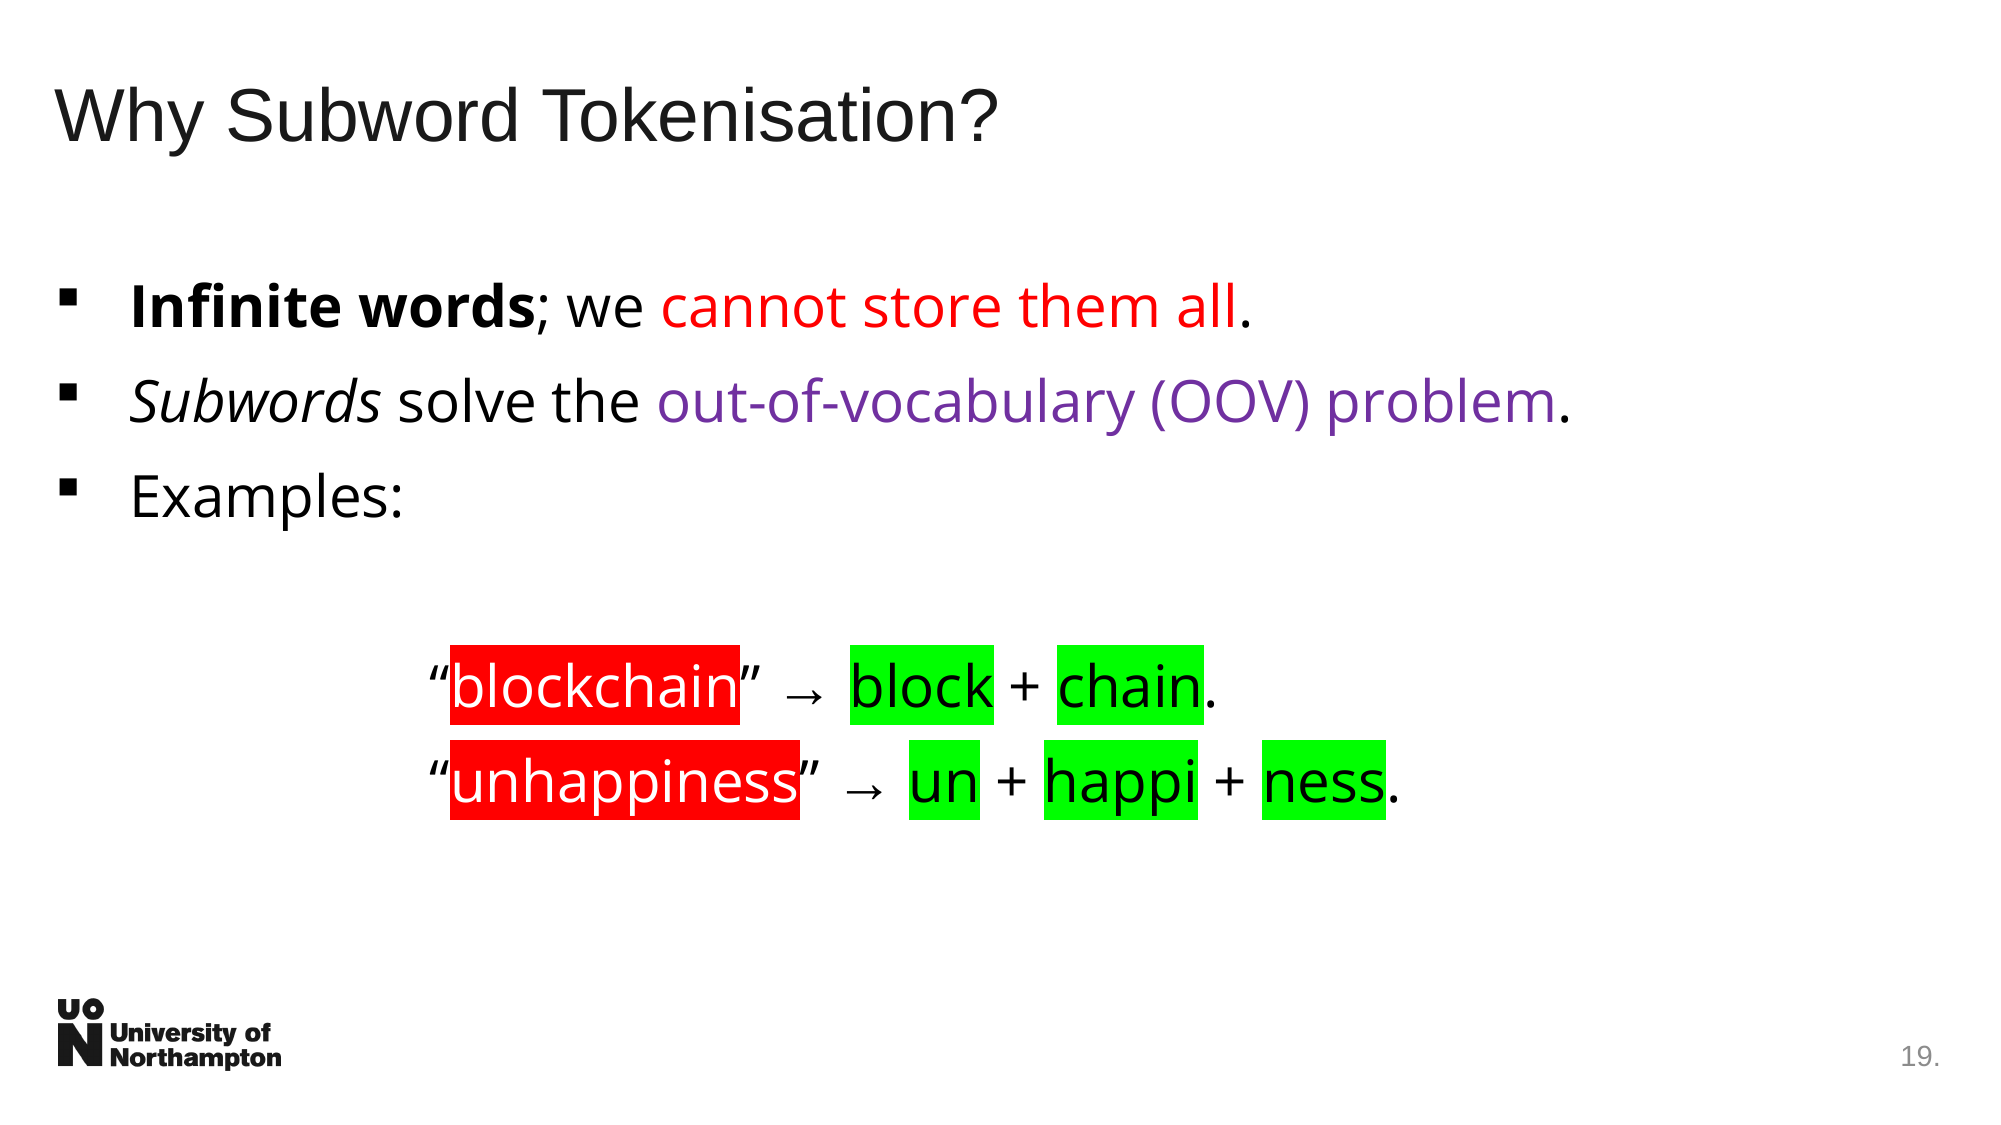

# Why Subword Tokenisation?

Infinite words; we cannot store them all.
Subwords solve the out-of-vocabulary (OOV) problem.
Examples:

“blockchain” → block + chain.
“unhappiness” → un + happi + ness.
19.